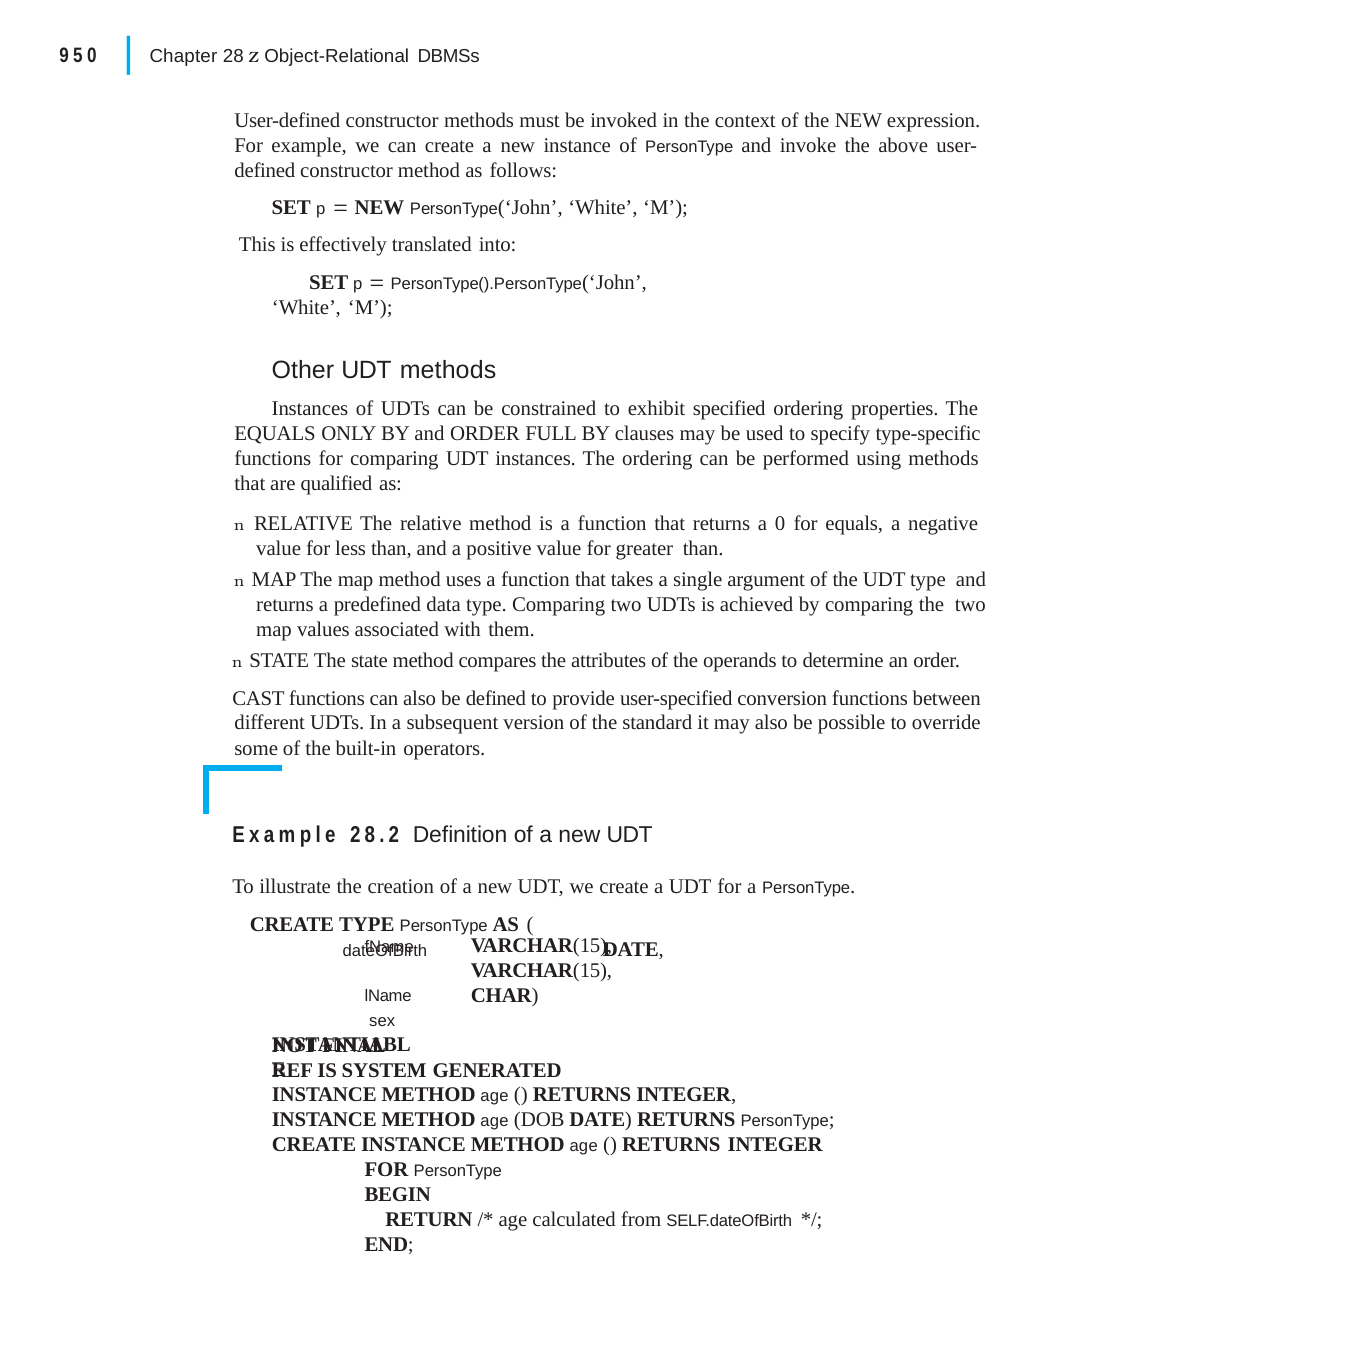

|
950
Chapter 28 z Object-Relational DBMSs
User-defined constructor methods must be invoked in the context of the NEW expression.  For example, we can create a new instance of PersonType and invoke the above user-  defined constructor method as follows:
SET p = NEW PersonType(‘John’, ‘White’, ‘M’);  This is effectively translated into:
SET p = PersonType().PersonType(‘John’, ‘White’, ‘M’);

Other UDT methods
Instances of UDTs can be constrained to exhibit specified ordering properties. The  EQUALS ONLY BY and ORDER FULL BY clauses may be used to specify type-specific  functions for comparing UDT instances. The ordering can be performed using methods  that are qualified as:
n RELATIVE The relative method is a function that returns a 0 for equals, a negative  value for less than, and a positive value for greater than.
n MAP The map method uses a function that takes a single argument of the UDT type  and returns a predefined data type. Comparing two UDTs is achieved by comparing the  two map values associated with them.
n STATE The state method compares the attributes of the operands to determine an order.
CAST functions can also be defined to provide user-specified conversion functions between  different UDTs. In a subsequent version of the standard it may also be possible to override  some of the built-in operators.

Example 28.2 Definition of a new UDT

To illustrate the creation of a new UDT, we create a UDT for a PersonType.
CREATE TYPE PersonType AS (
dateOfBirth	DATE,

fName  lName  sex
INSTANTIABLE
VARCHAR(15),  VARCHAR(15),  CHAR)
NOT FINAL
REF IS SYSTEM GENERATED
INSTANCE METHOD age () RETURNS INTEGER,  INSTANCE METHOD age (DOB DATE) RETURNS PersonType;  CREATE INSTANCE METHOD age () RETURNS INTEGER
FOR PersonType
BEGIN
RETURN /* age calculated from SELF.dateOfBirth */;
END;